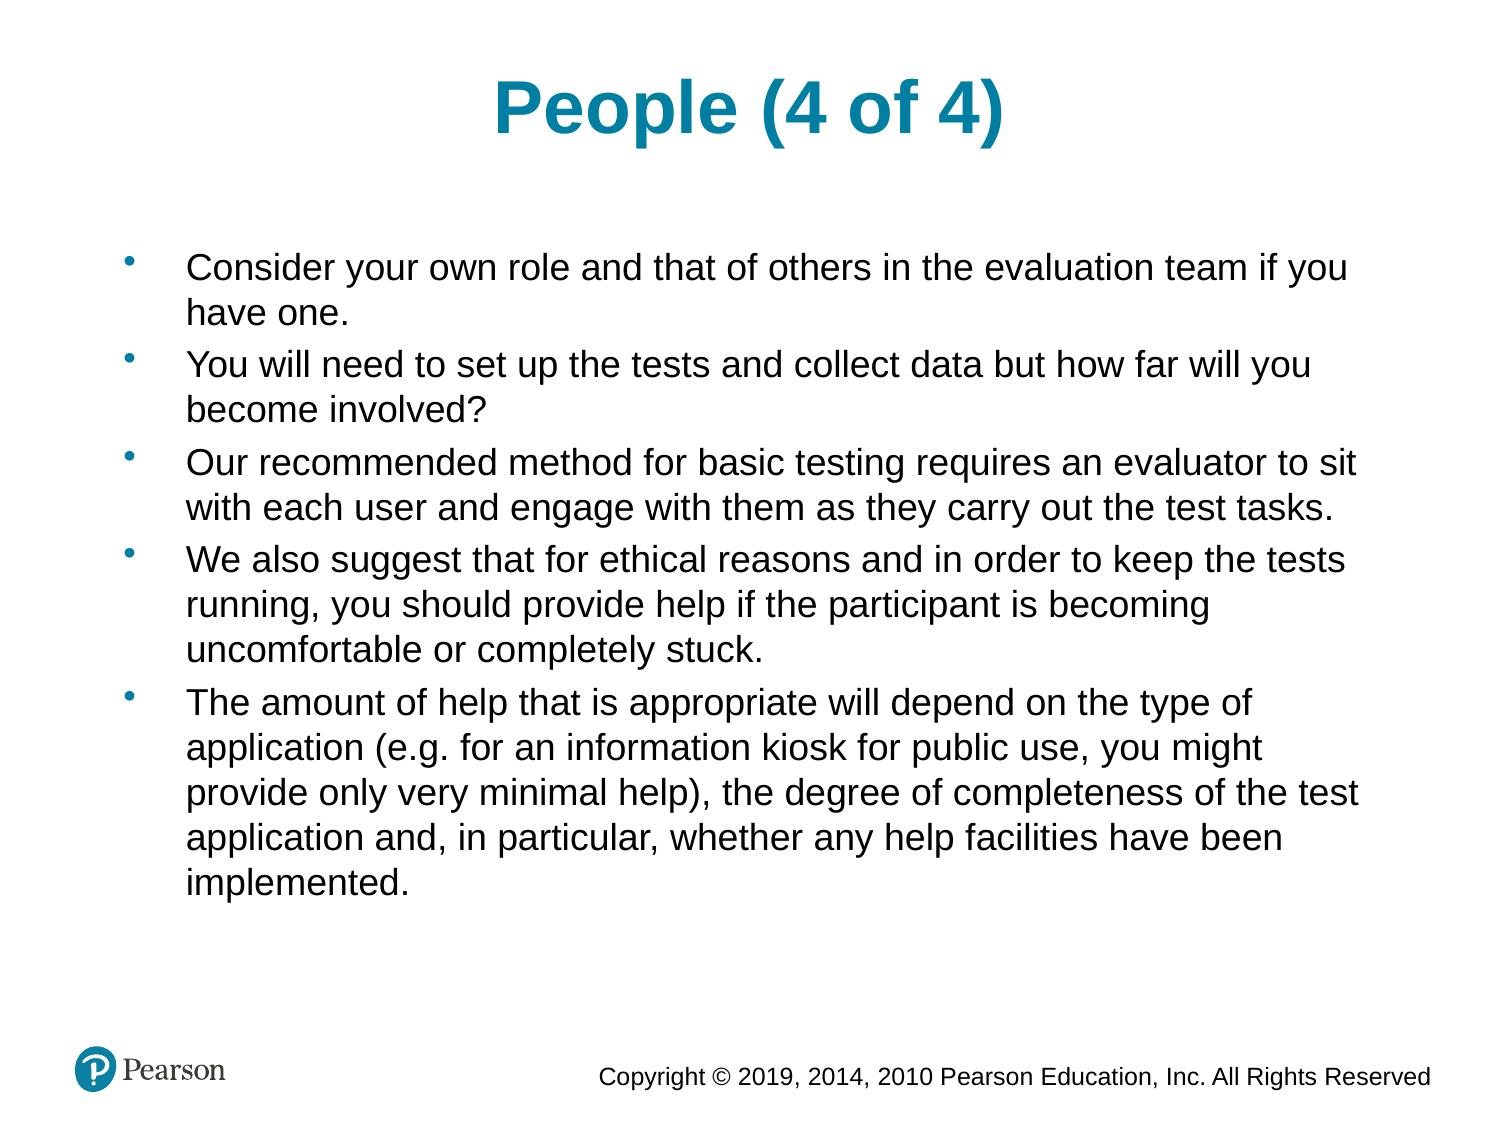

People (4 of 4)
Consider your own role and that of others in the evaluation team if you have one.
You will need to set up the tests and collect data but how far will you become involved?
Our recommended method for basic testing requires an evaluator to sit with each user and engage with them as they carry out the test tasks.
We also suggest that for ethical reasons and in order to keep the tests running, you should provide help if the participant is becoming uncomfortable or completely stuck.
The amount of help that is appropriate will depend on the type of application (e.g. for an information kiosk for public use, you might provide only very minimal help), the degree of completeness of the test application and, in particular, whether any help facilities have been implemented.